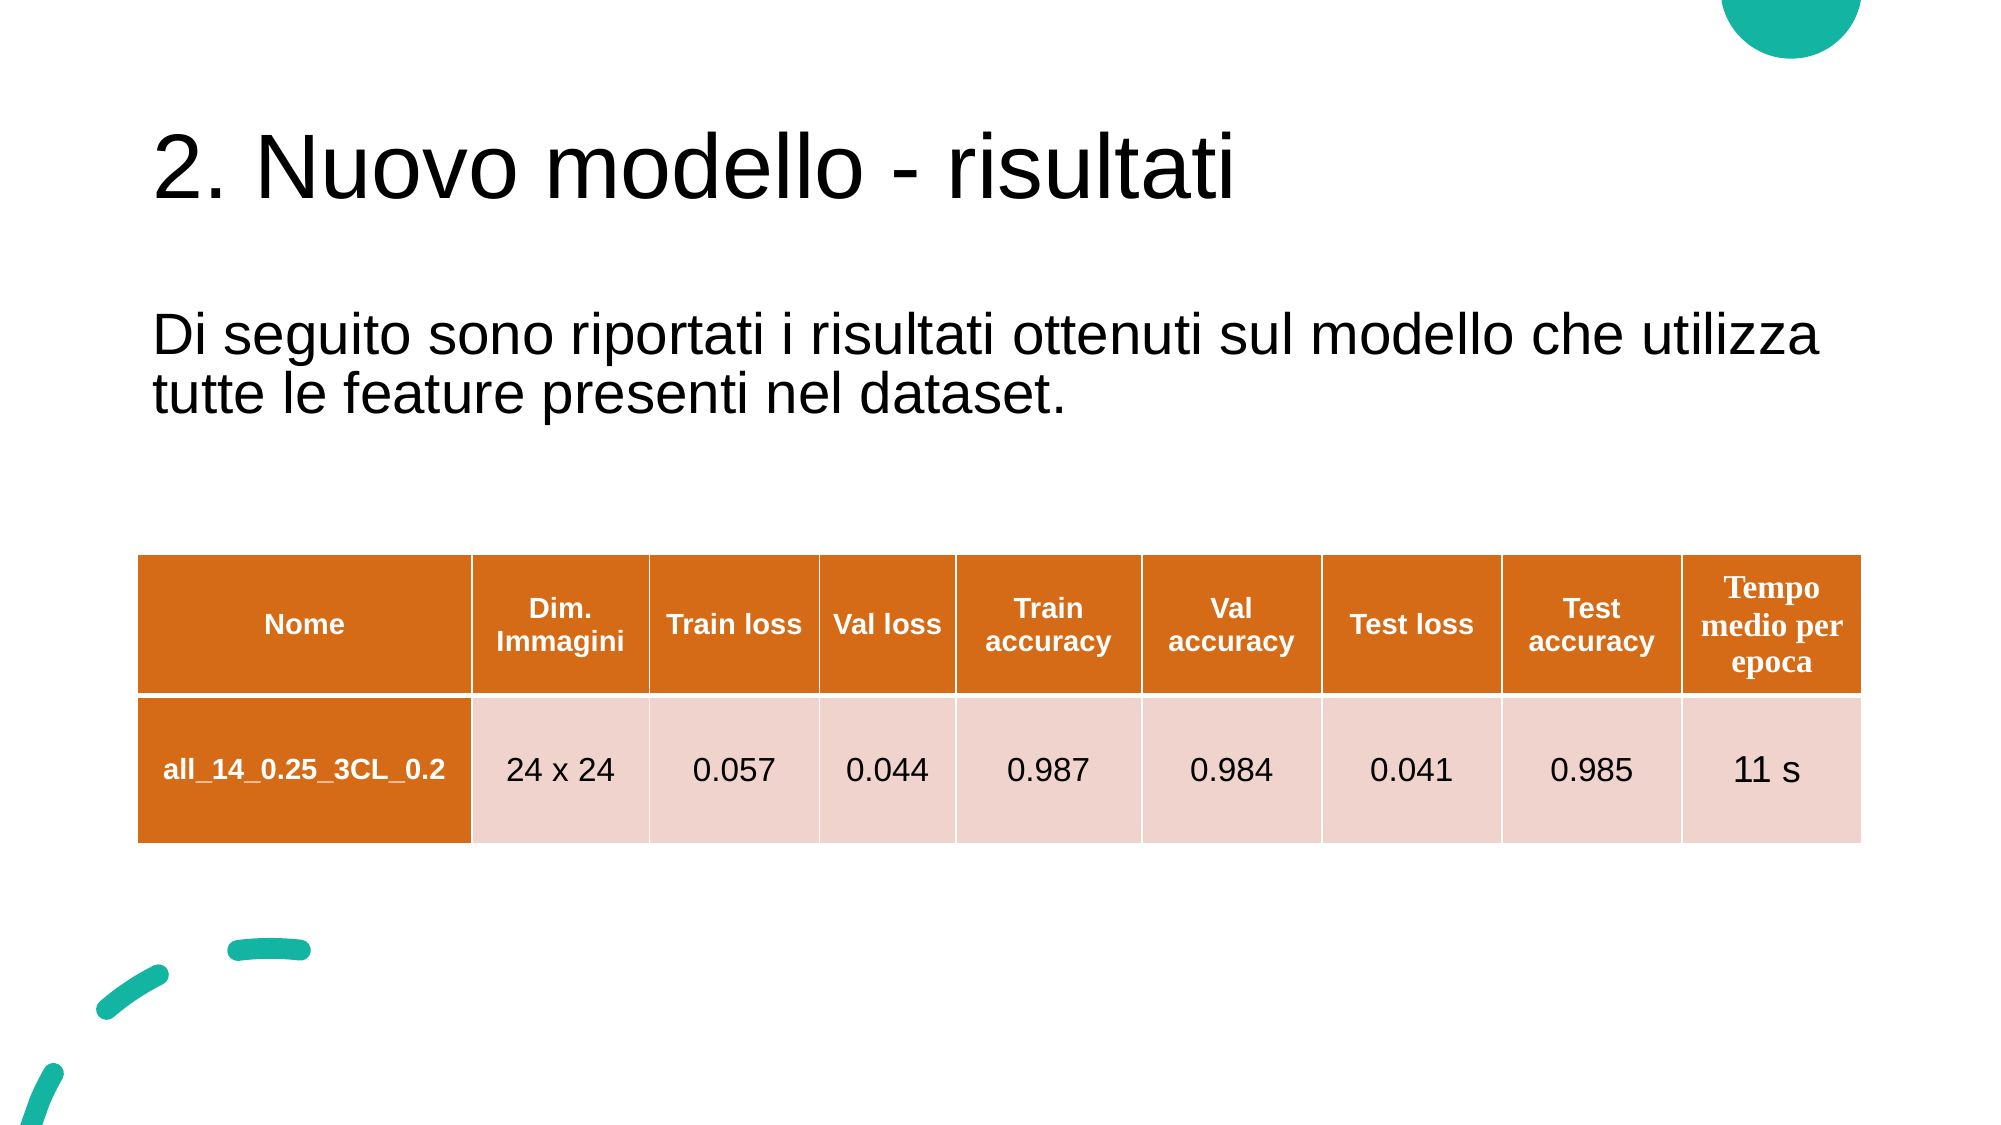

# 2. Nuovo modello - risultati
Di seguito sono riportati i risultati ottenuti sul modello che utilizza tutte le feature presenti nel dataset.
| Nome | Dim. Immagini | Train loss | Val loss | Train accuracy | Val accuracy | Test loss | Test accuracy | Tempo medio per epoca |
| --- | --- | --- | --- | --- | --- | --- | --- | --- |
| all\_14\_0.25\_3CL\_0.2 | 24 x 24 | 0.057 | 0.044 | 0.987 | 0.984 | 0.041 | 0.985 | 11 s |